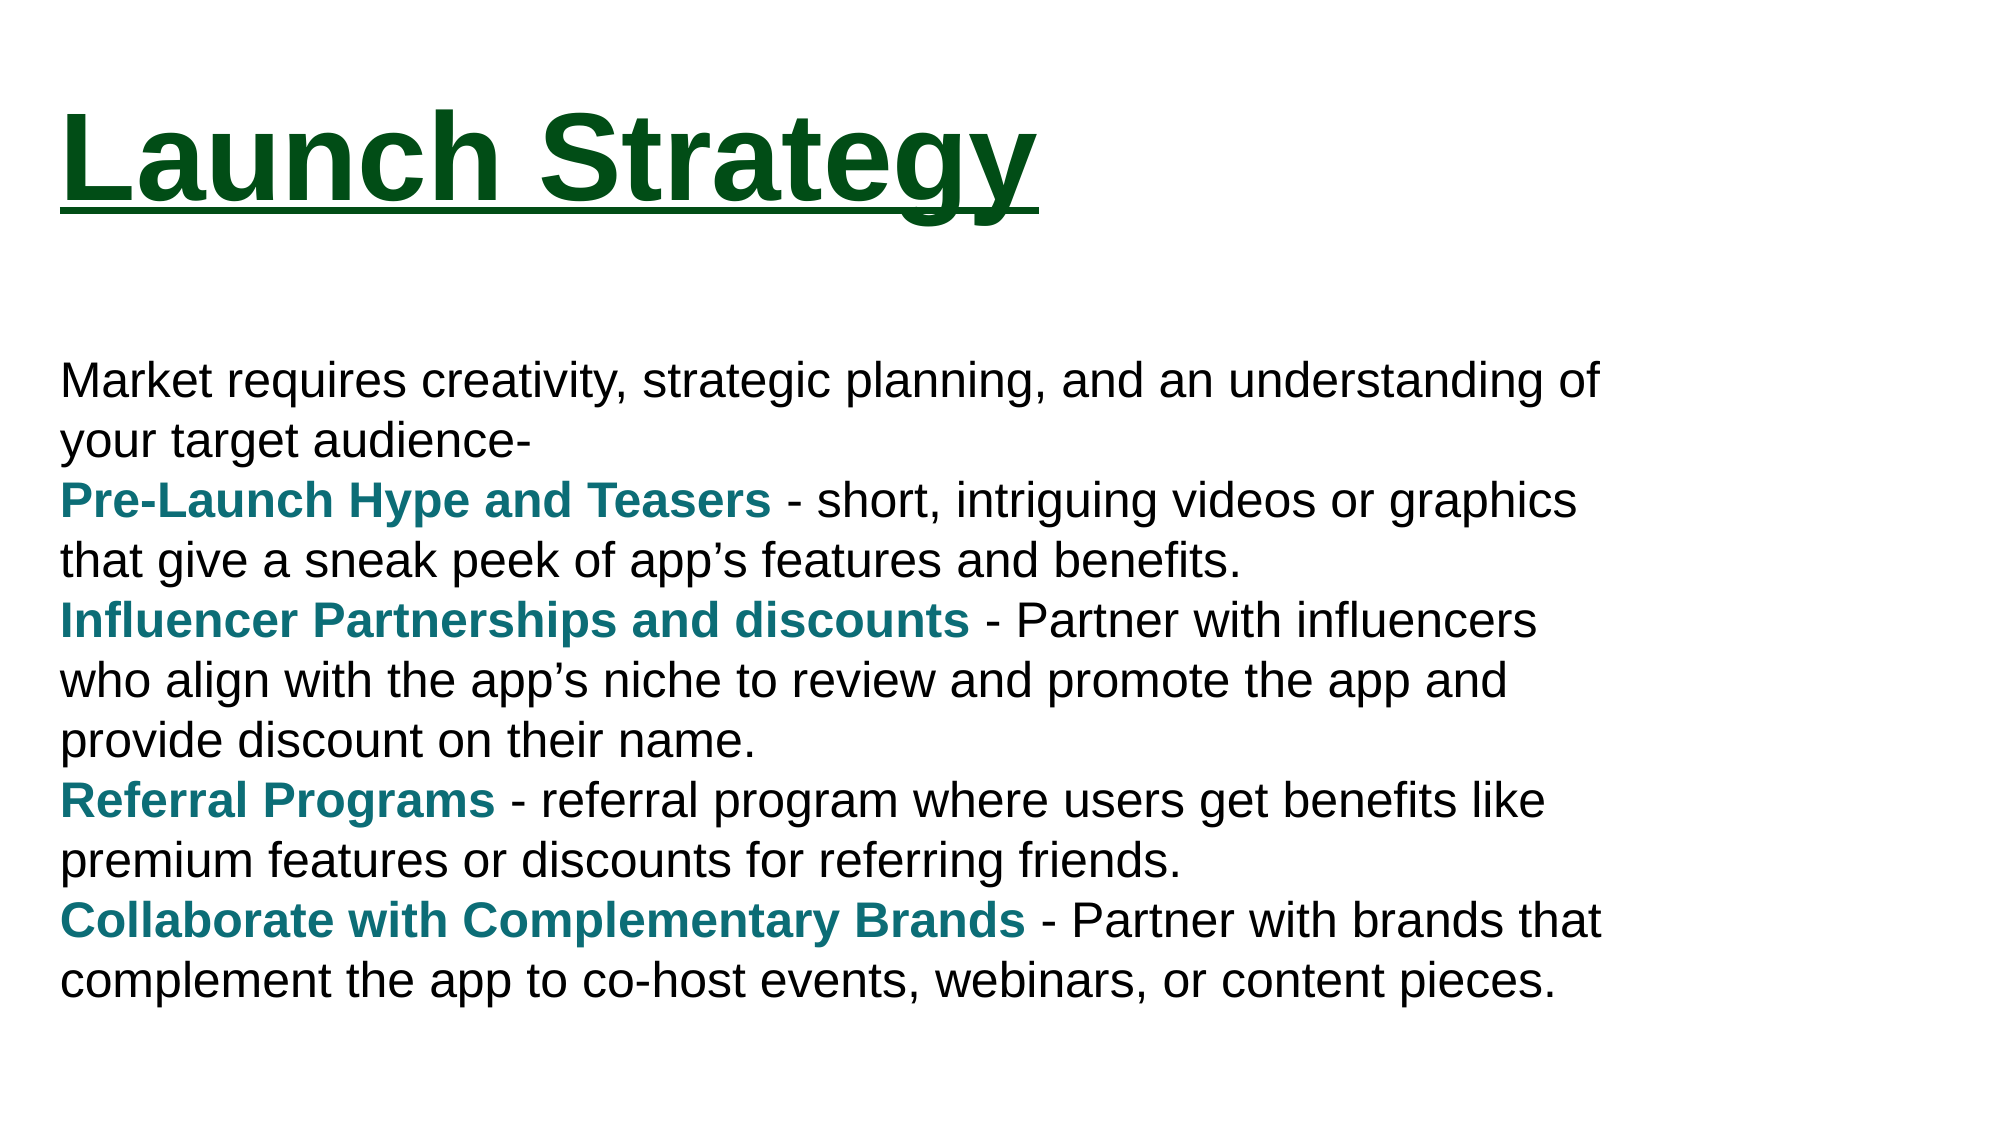

Launch Strategy
Market requires creativity, strategic planning, and an understanding of your target audience-
Pre-Launch Hype and Teasers - short, intriguing videos or graphics that give a sneak peek of app’s features and benefits.
Influencer Partnerships and discounts - Partner with influencers who align with the app’s niche to review and promote the app and provide discount on their name.
Referral Programs - referral program where users get benefits like premium features or discounts for referring friends.
Collaborate with Complementary Brands - Partner with brands that complement the app to co-host events, webinars, or content pieces.